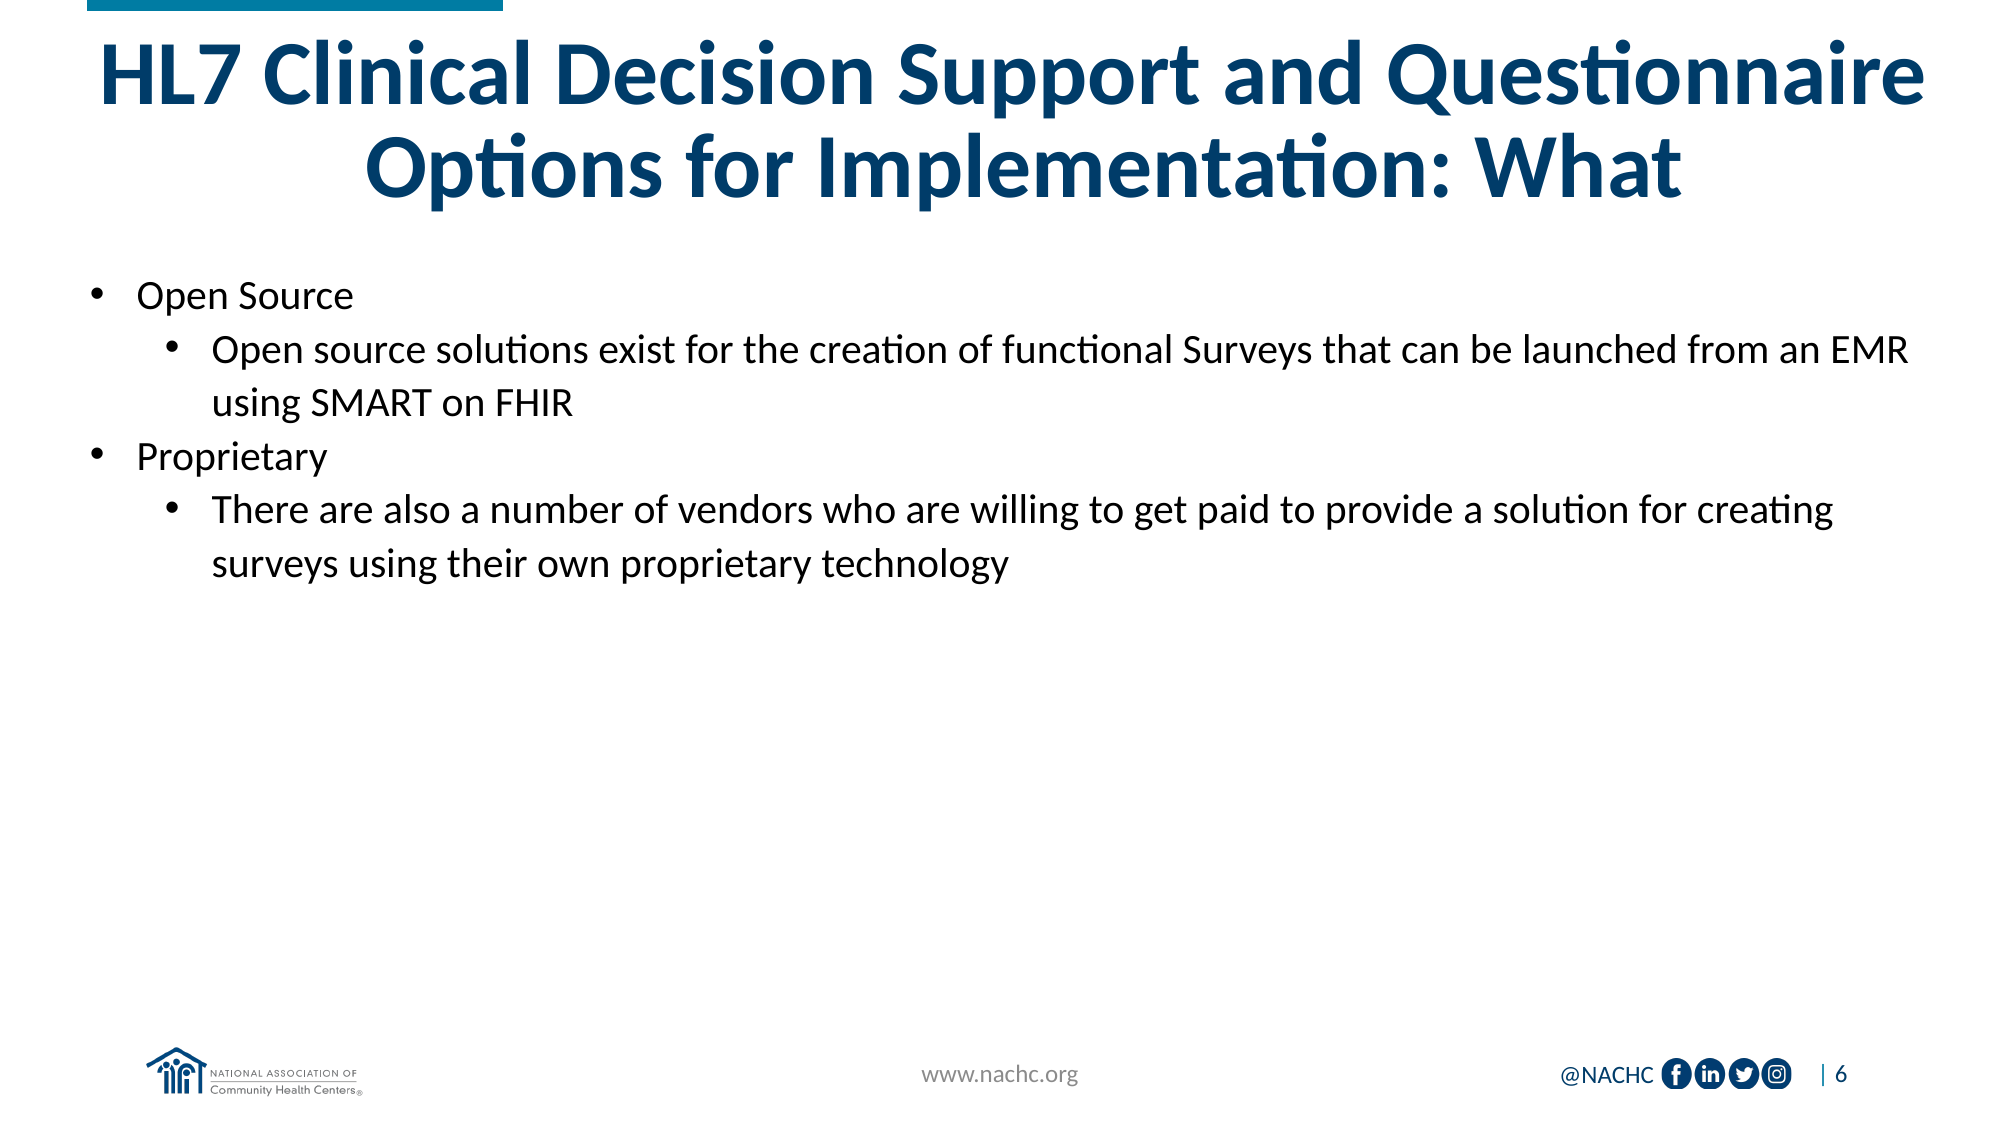

# HL7 Clinical Decision Support and Questionnaire Options for Implementation: What
Open Source
Open source solutions exist for the creation of functional Surveys that can be launched from an EMR using SMART on FHIR
Proprietary
There are also a number of vendors who are willing to get paid to provide a solution for creating surveys using their own proprietary technology

www.nachc.org
| 6